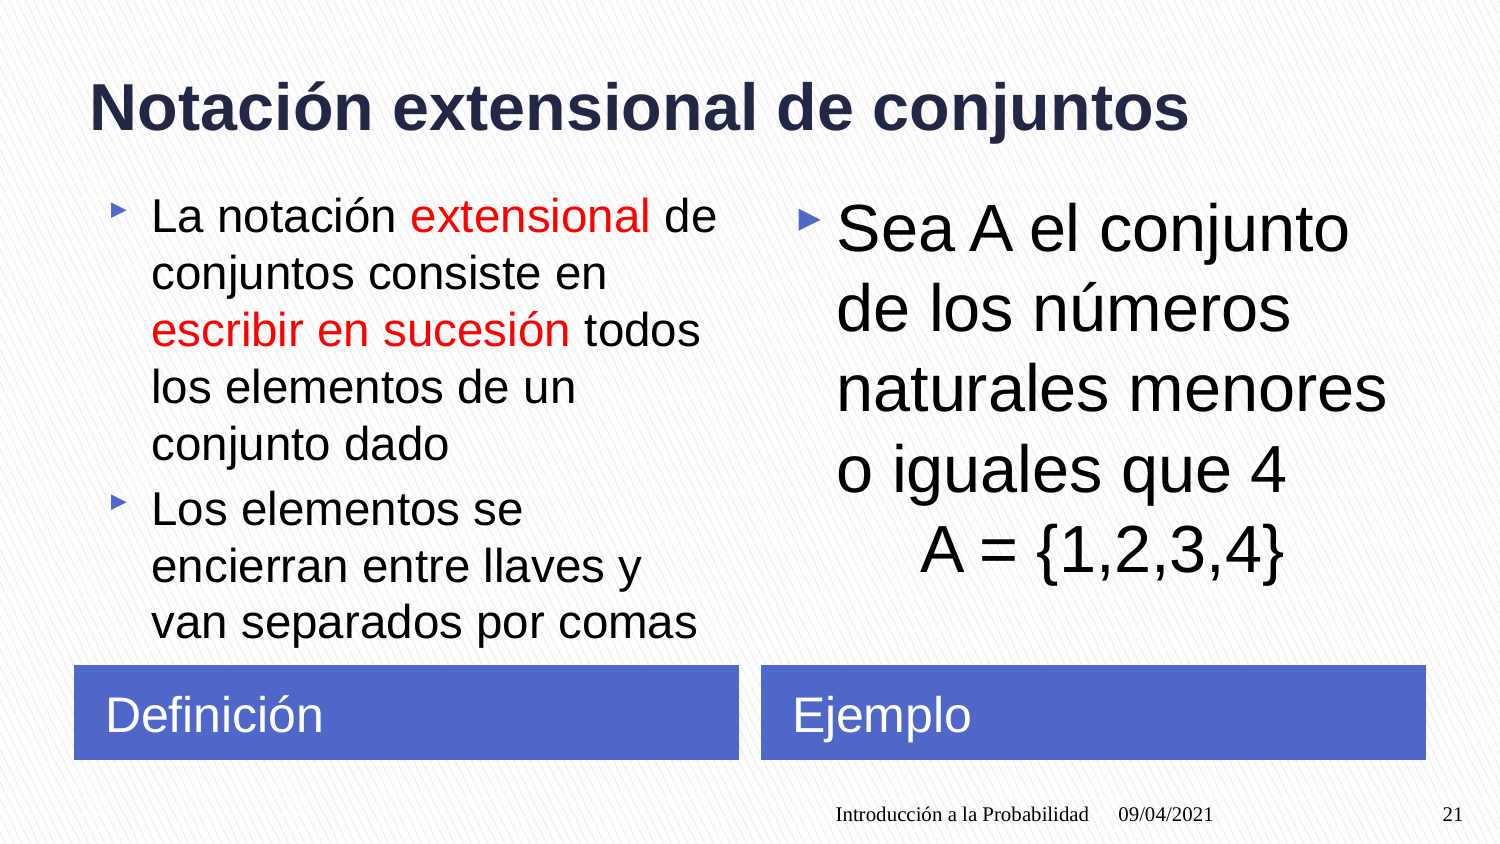

# Notación extensional de conjuntos
La notación extensional de conjuntos consiste en escribir en sucesión todos los elementos de un conjunto dado
Los elementos se encierran entre llaves y van separados por comas
Sea A el conjunto de los números naturales menores o iguales que 4
A = {1,2,3,4}
Definición
Ejemplo
Introducción a la Probabilidad
09/04/2021
21